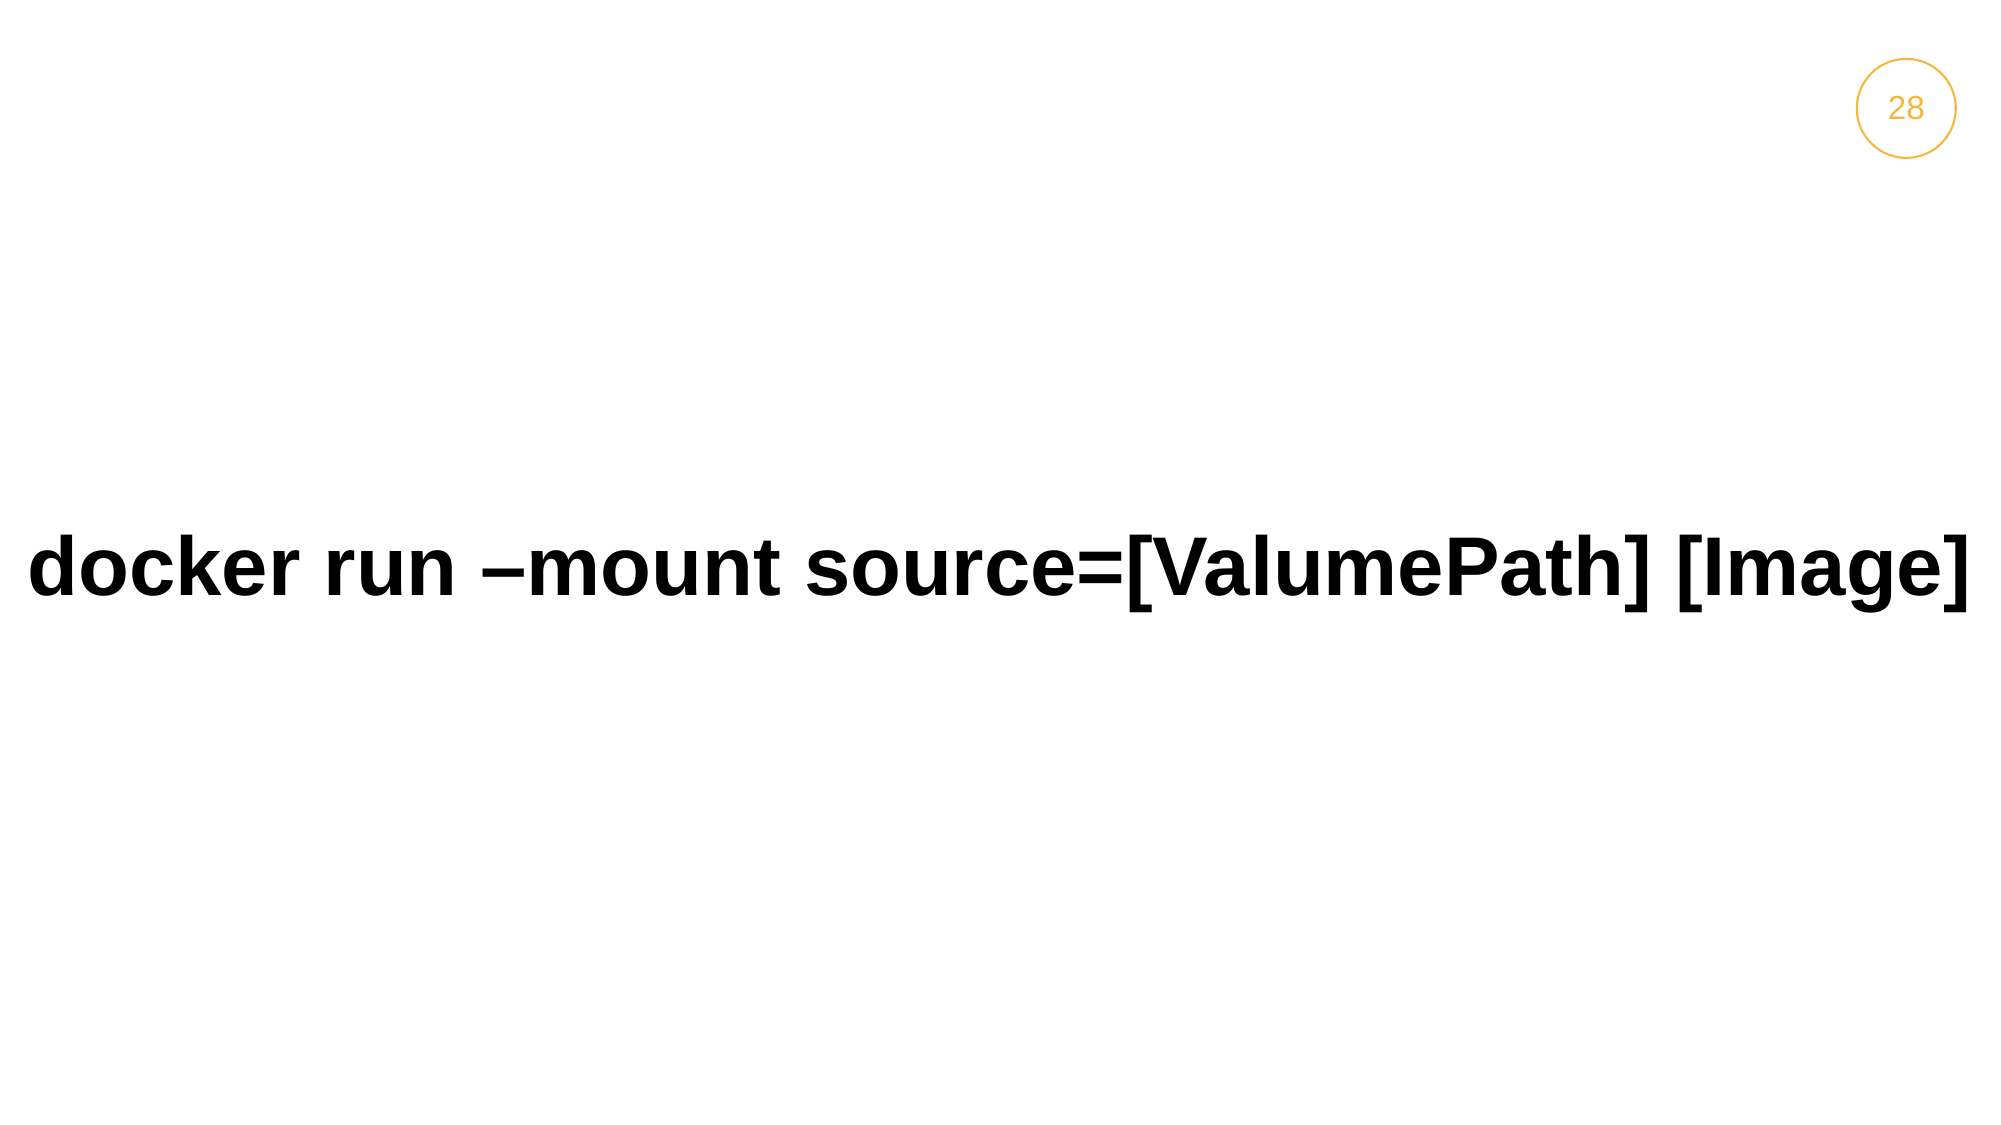

28
38
docker run –mount source=[ValumePath] [Image]